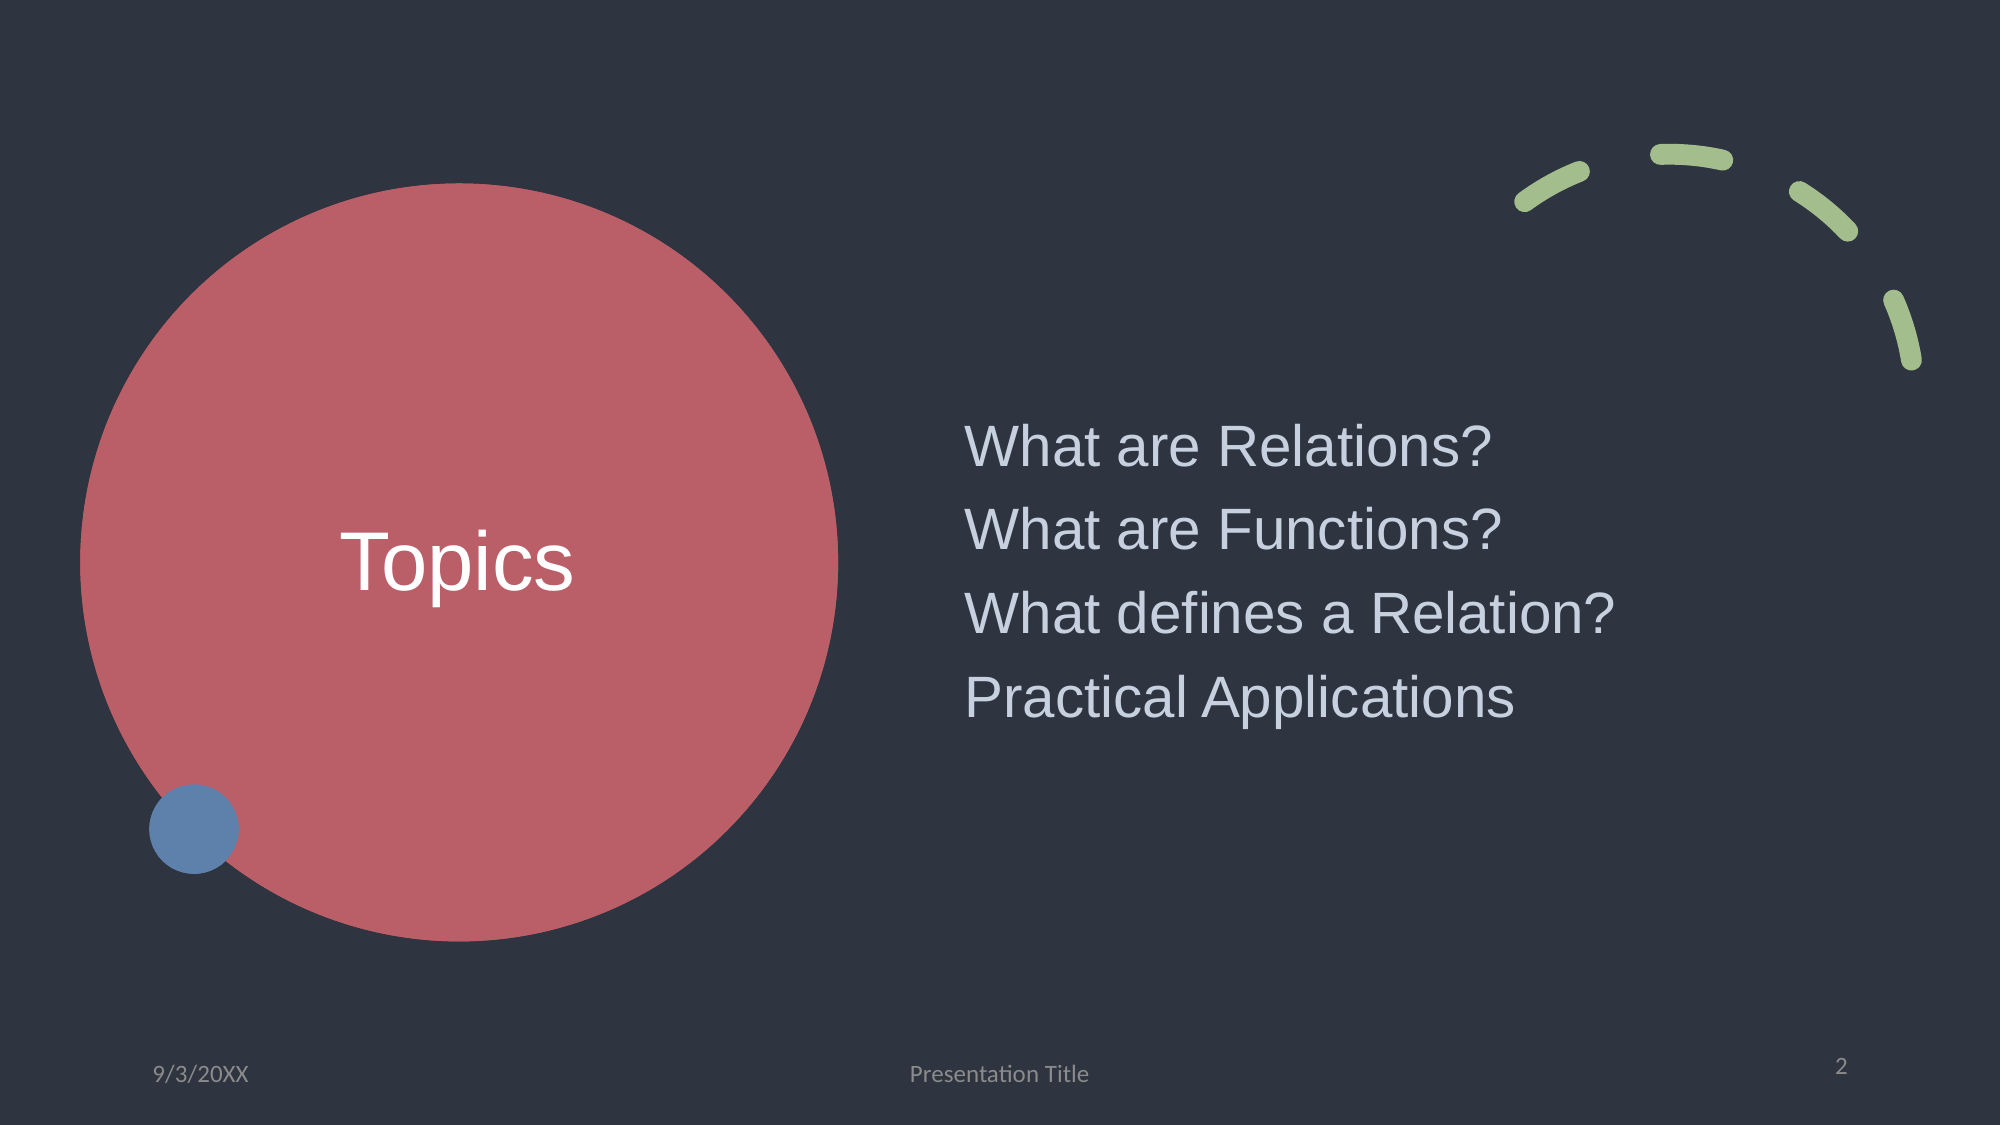

# Topics
What are Relations?
What are Functions?
What defines a Relation?
Practical Applications

9/3/20XX
Presentation Title
2